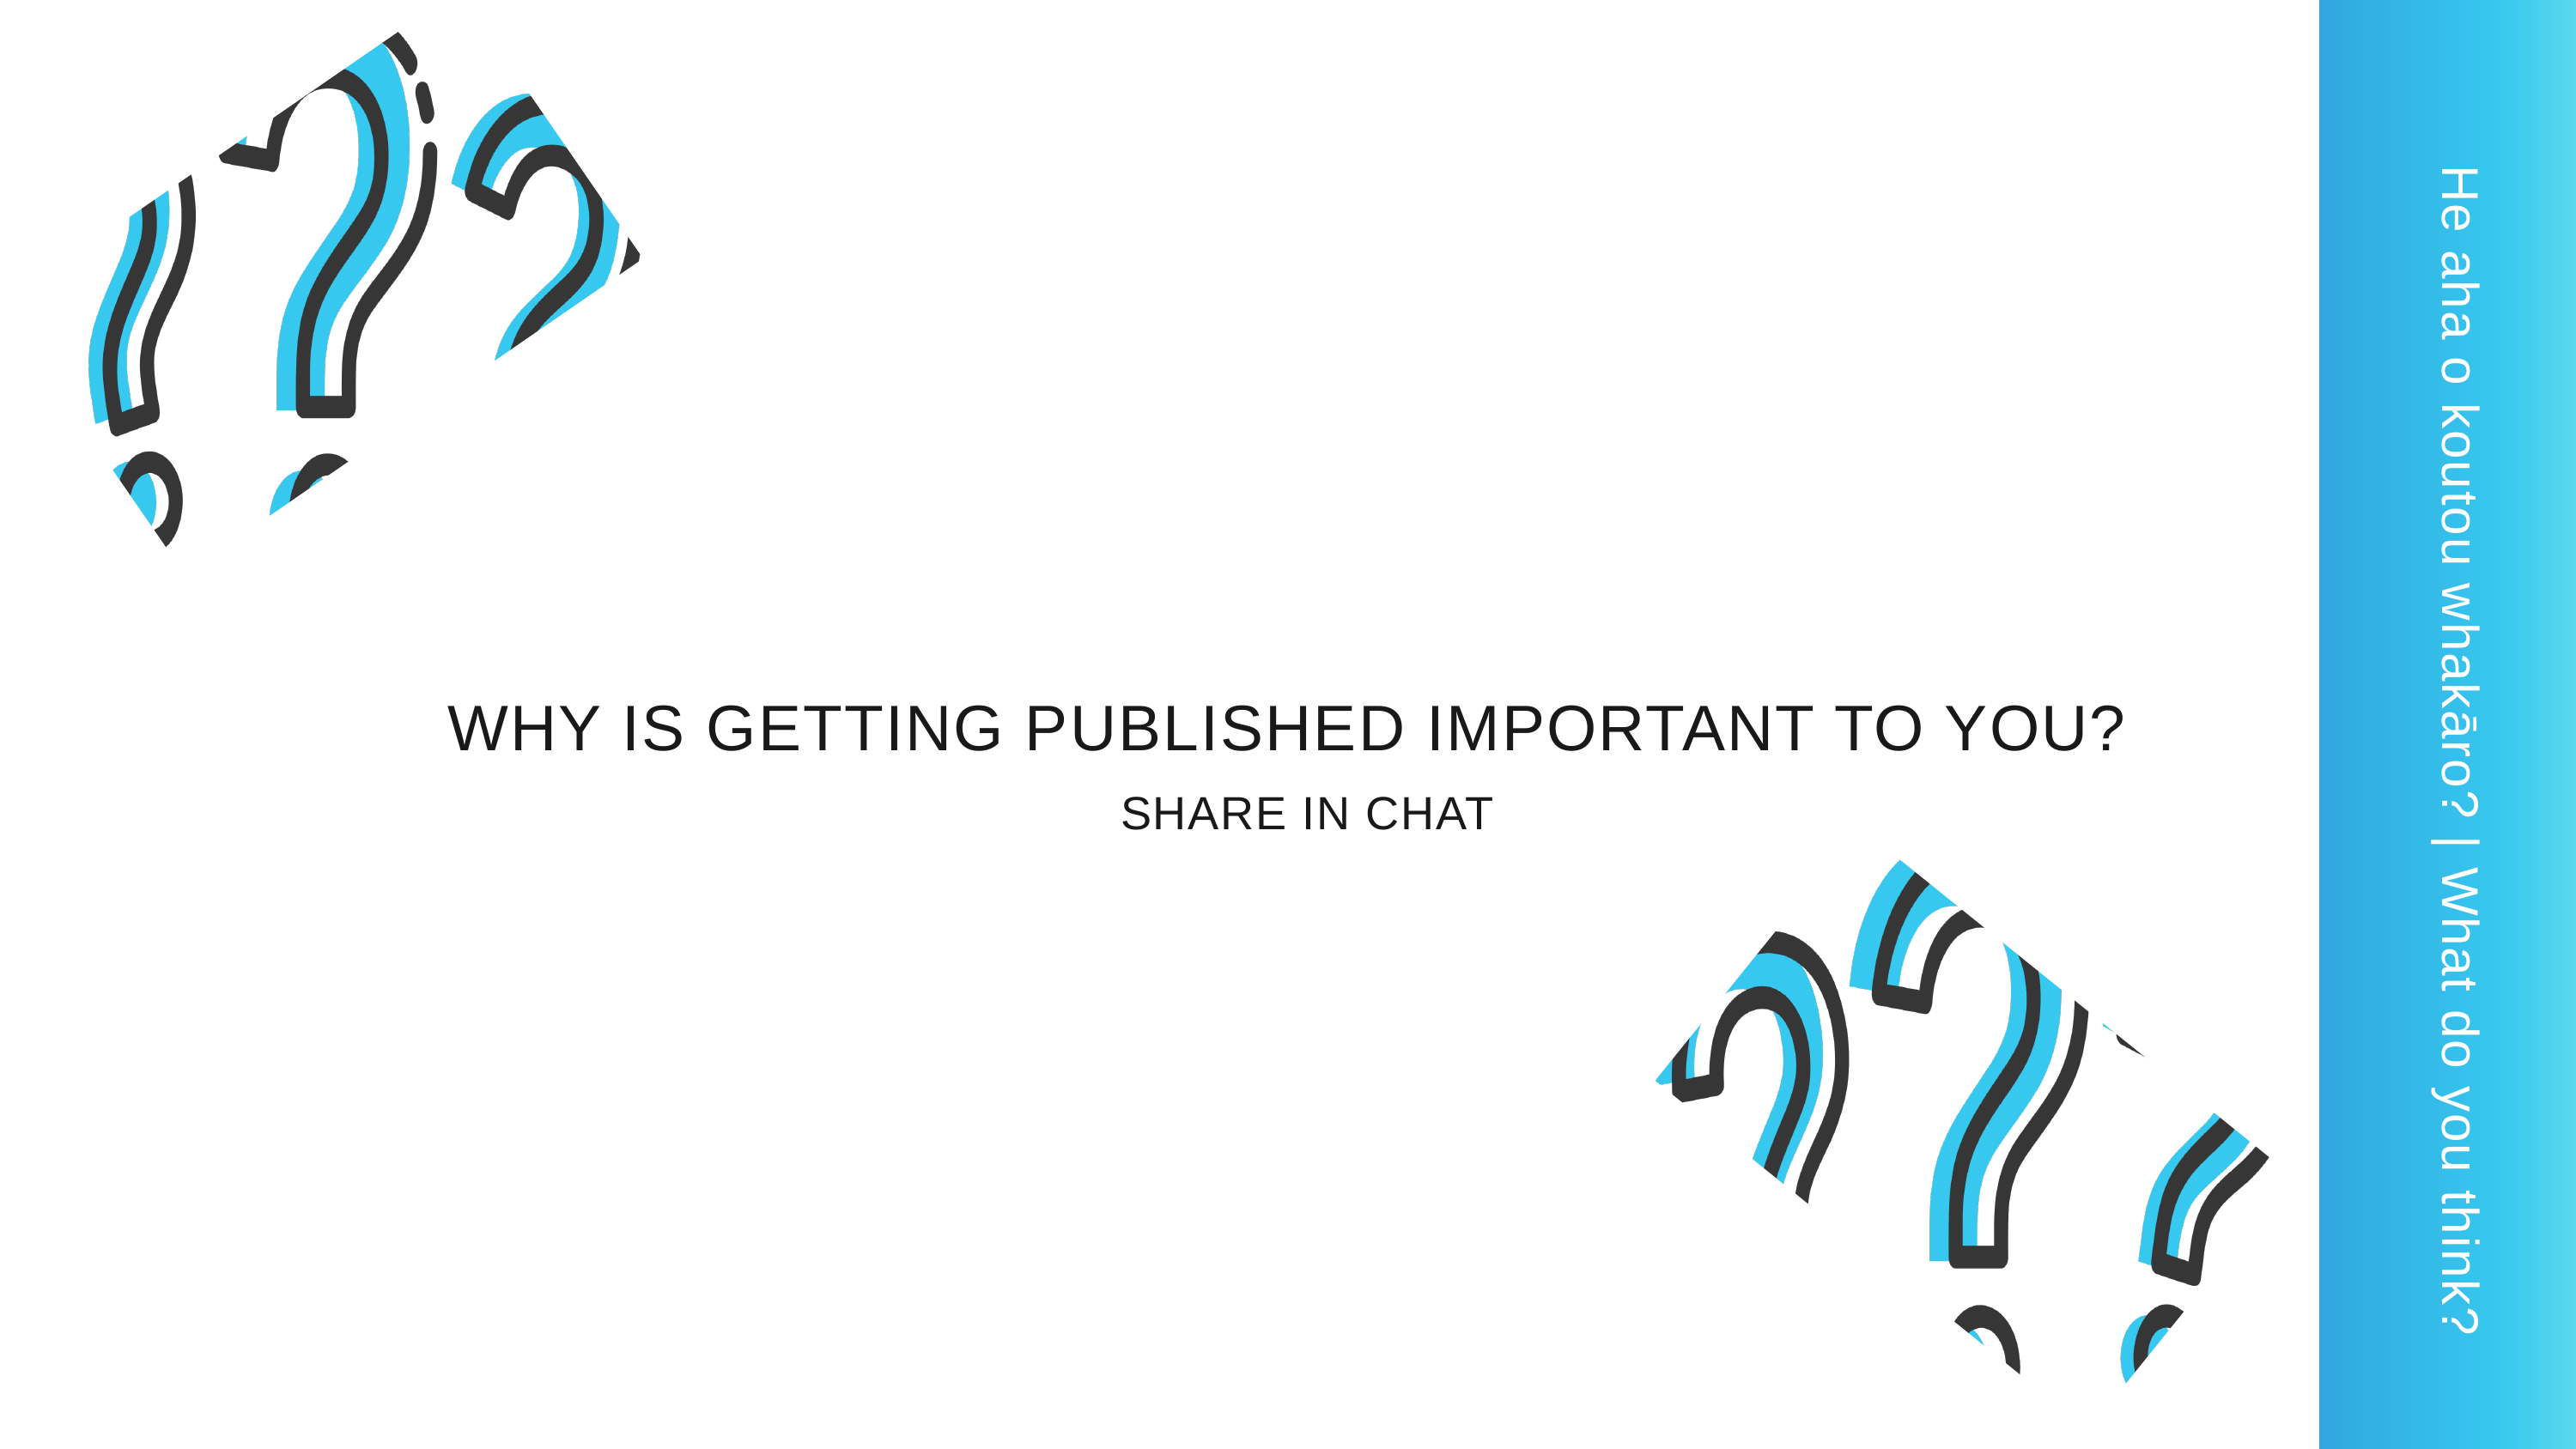

He aha o koutou whakāro? | What do you think?
WHY IS GETTING PUBLISHED IMPORTANT TO YOU?
SHARE IN CHAT